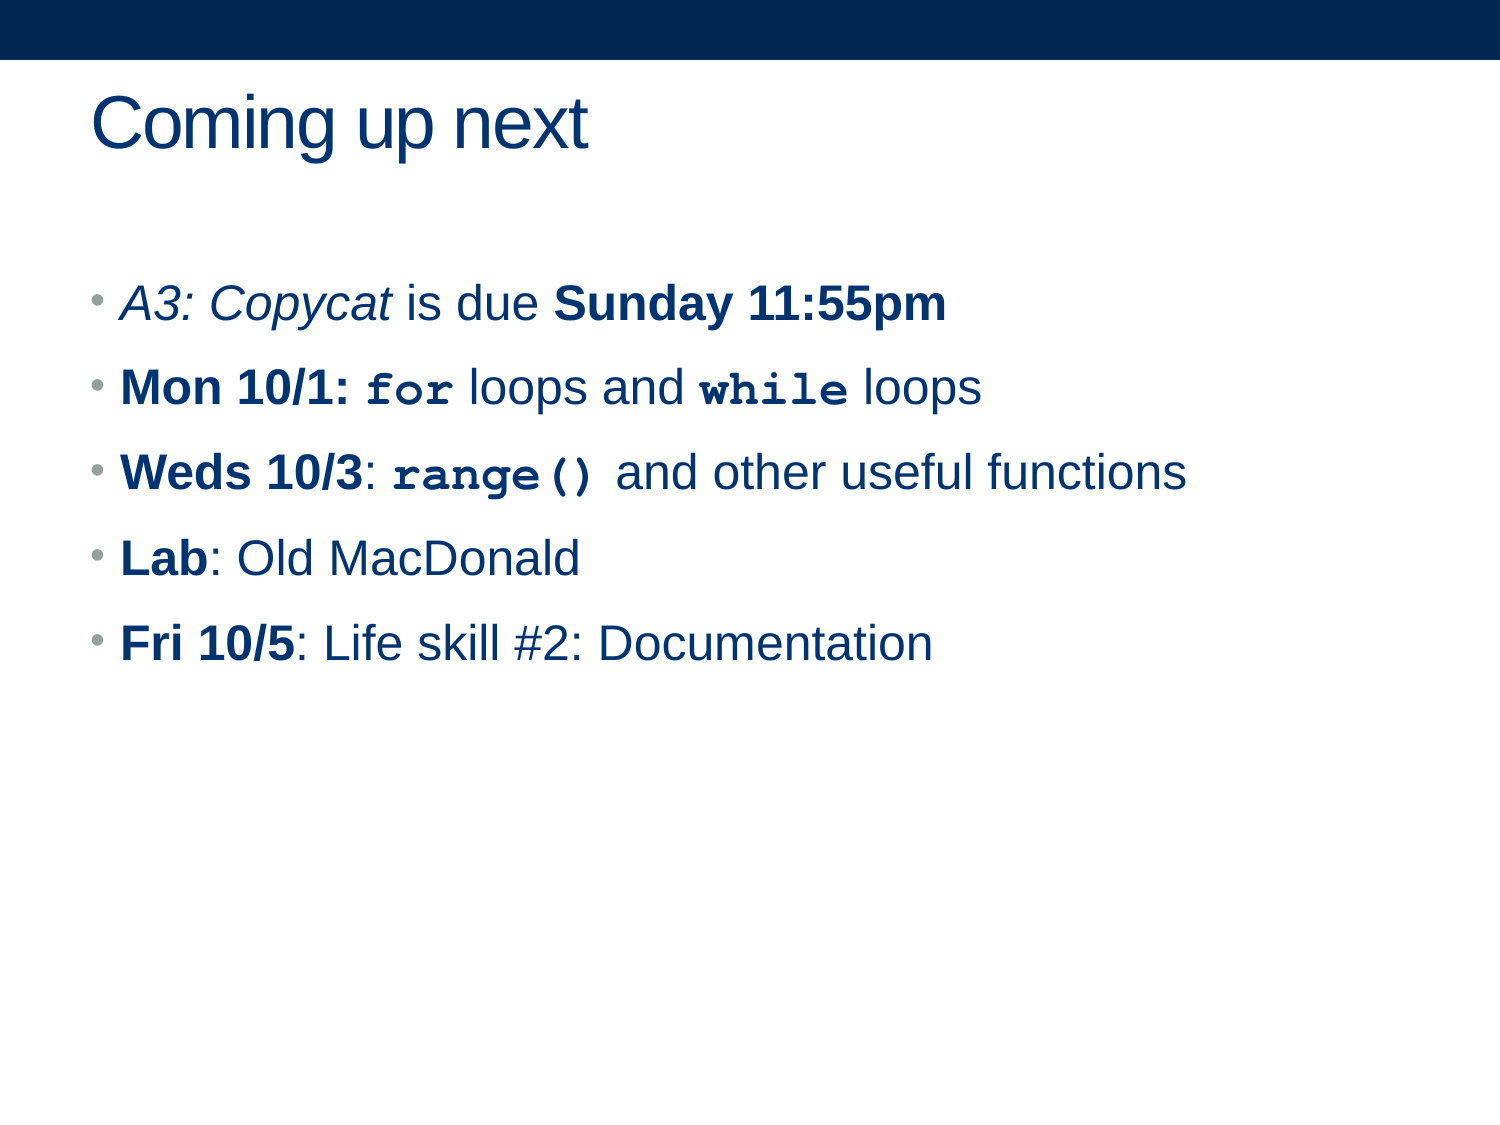

# Coming up next
A3: Copycat is due Sunday 11:55pm
Mon 10/1: for loops and while loops
Weds 10/3: range() and other useful functions
Lab: Old MacDonald
Fri 10/5: Life skill #2: Documentation